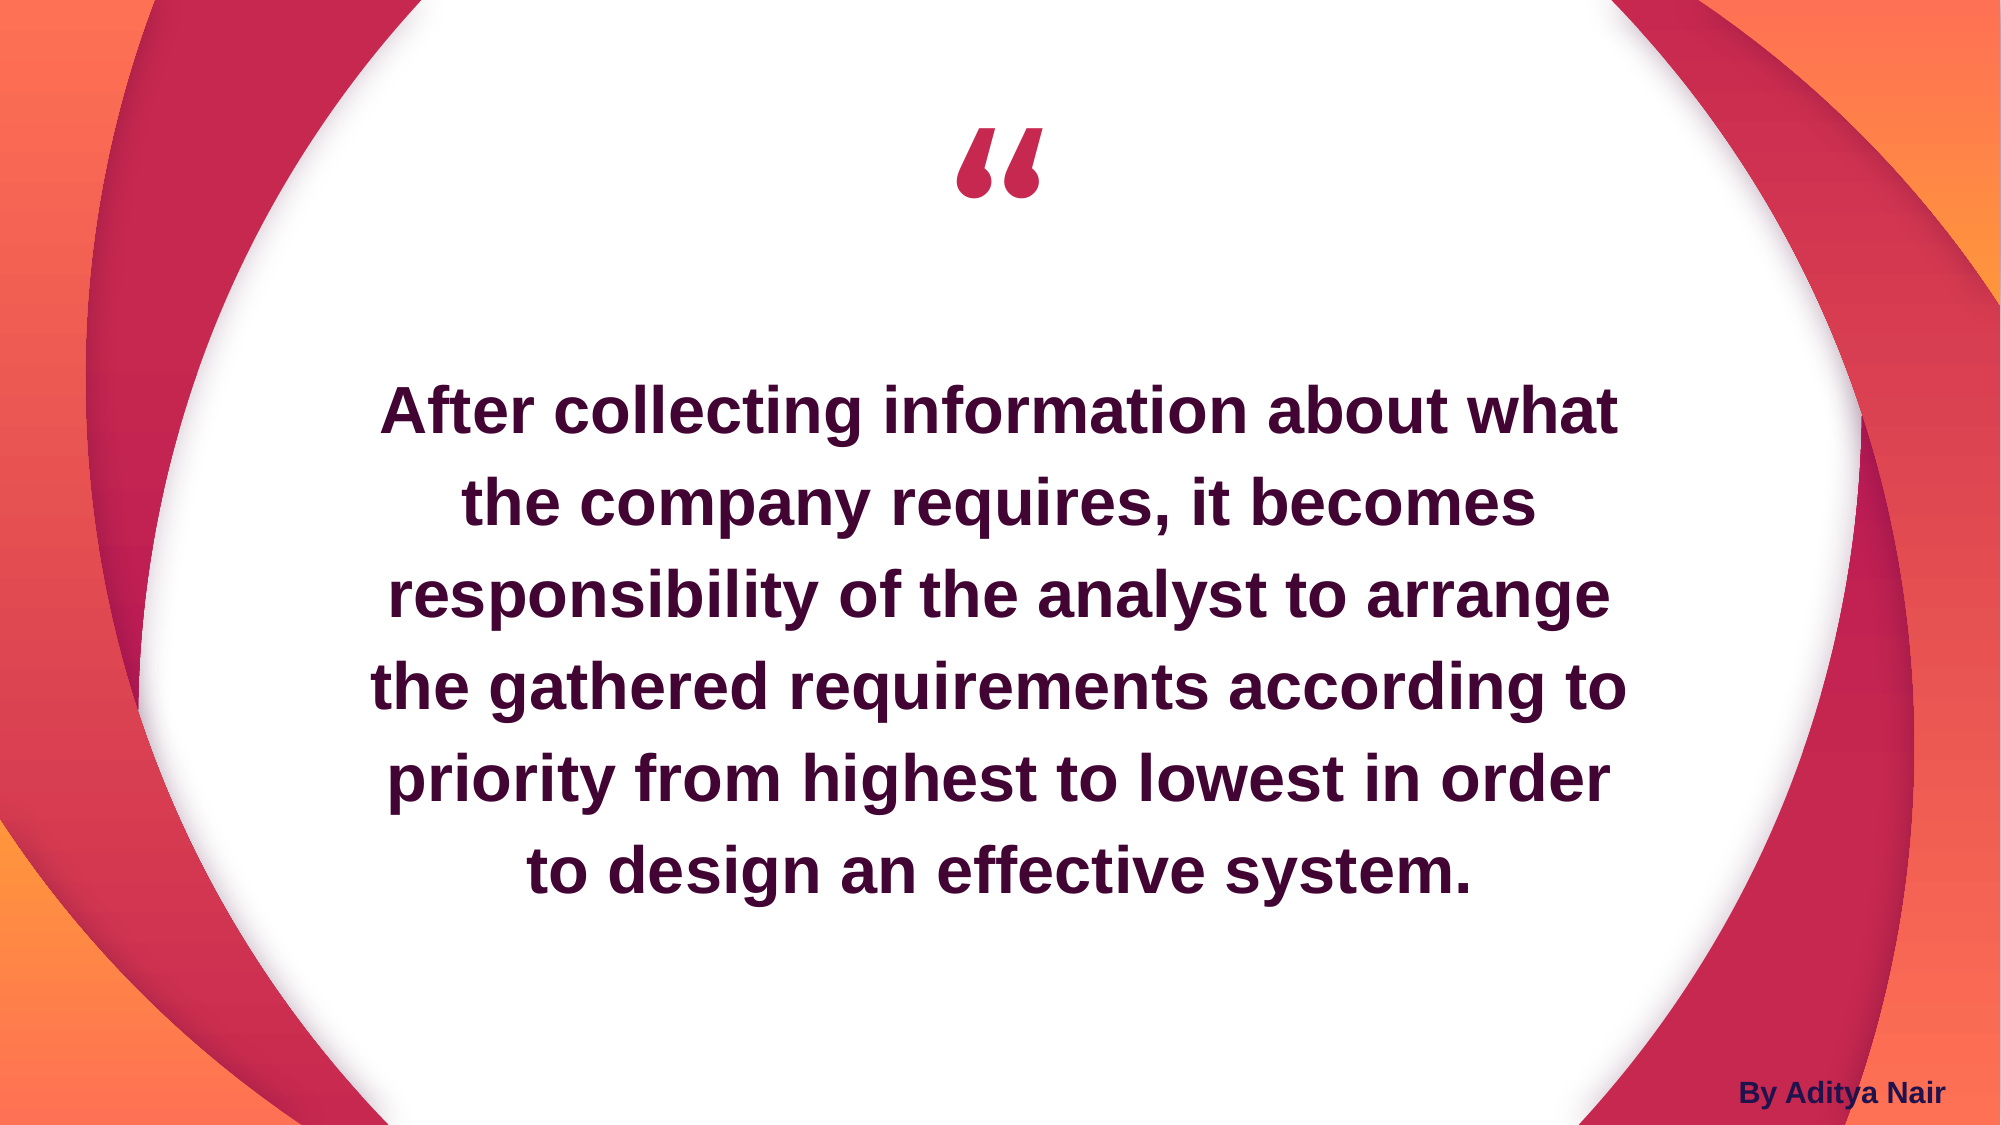

After collecting information about what the company requires, it becomes responsibility of the analyst to arrange the gathered requirements according to priority from highest to lowest in order to design an effective system.
By Aditya Nair